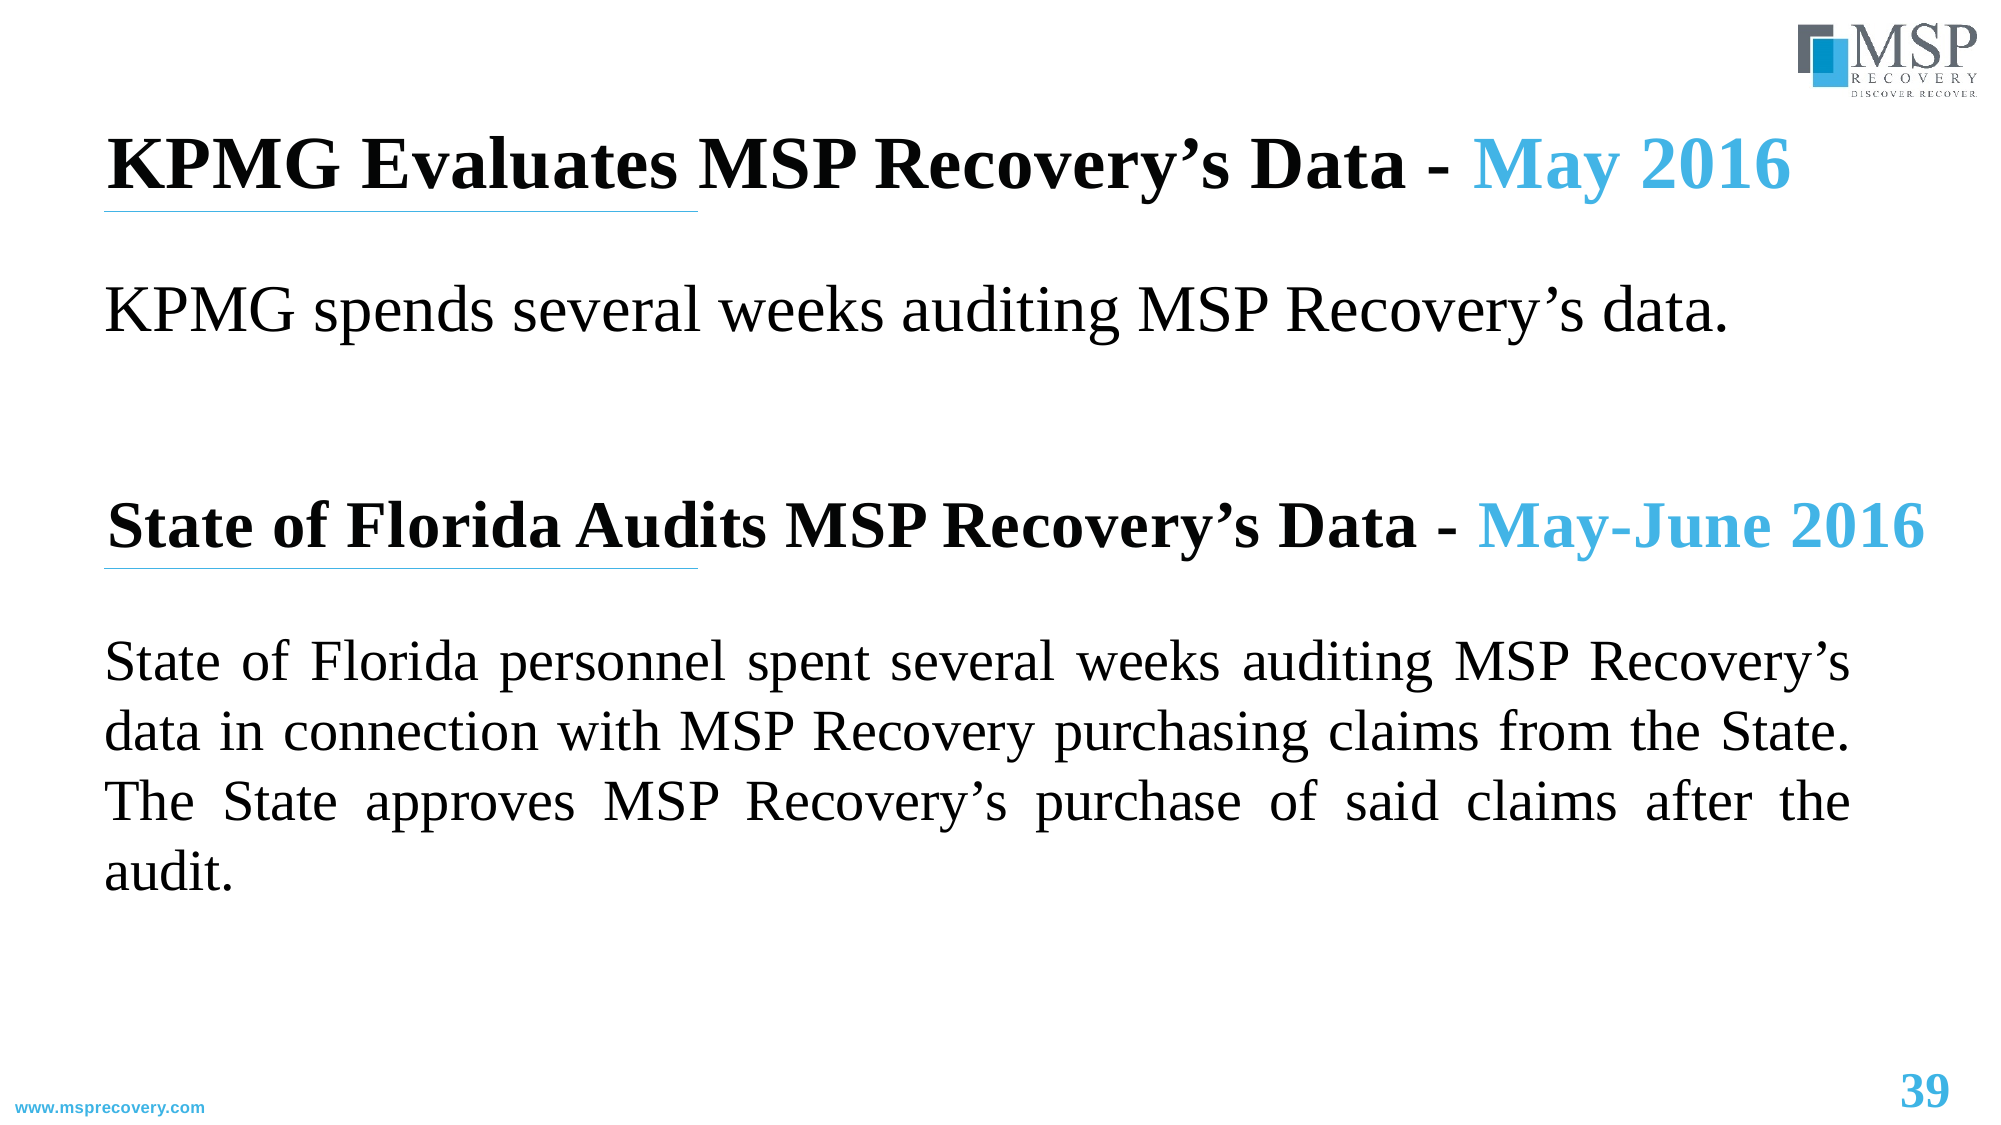

KPMG Evaluates MSP Recovery’s Data - May 2016
KPMG spends several weeks auditing MSP Recovery’s data.
State of Florida Audits MSP Recovery’s Data - May-June 2016
State of Florida personnel spent several weeks auditing MSP Recovery’s data in connection with MSP Recovery purchasing claims from the State. The State approves MSP Recovery’s purchase of said claims after the audit.